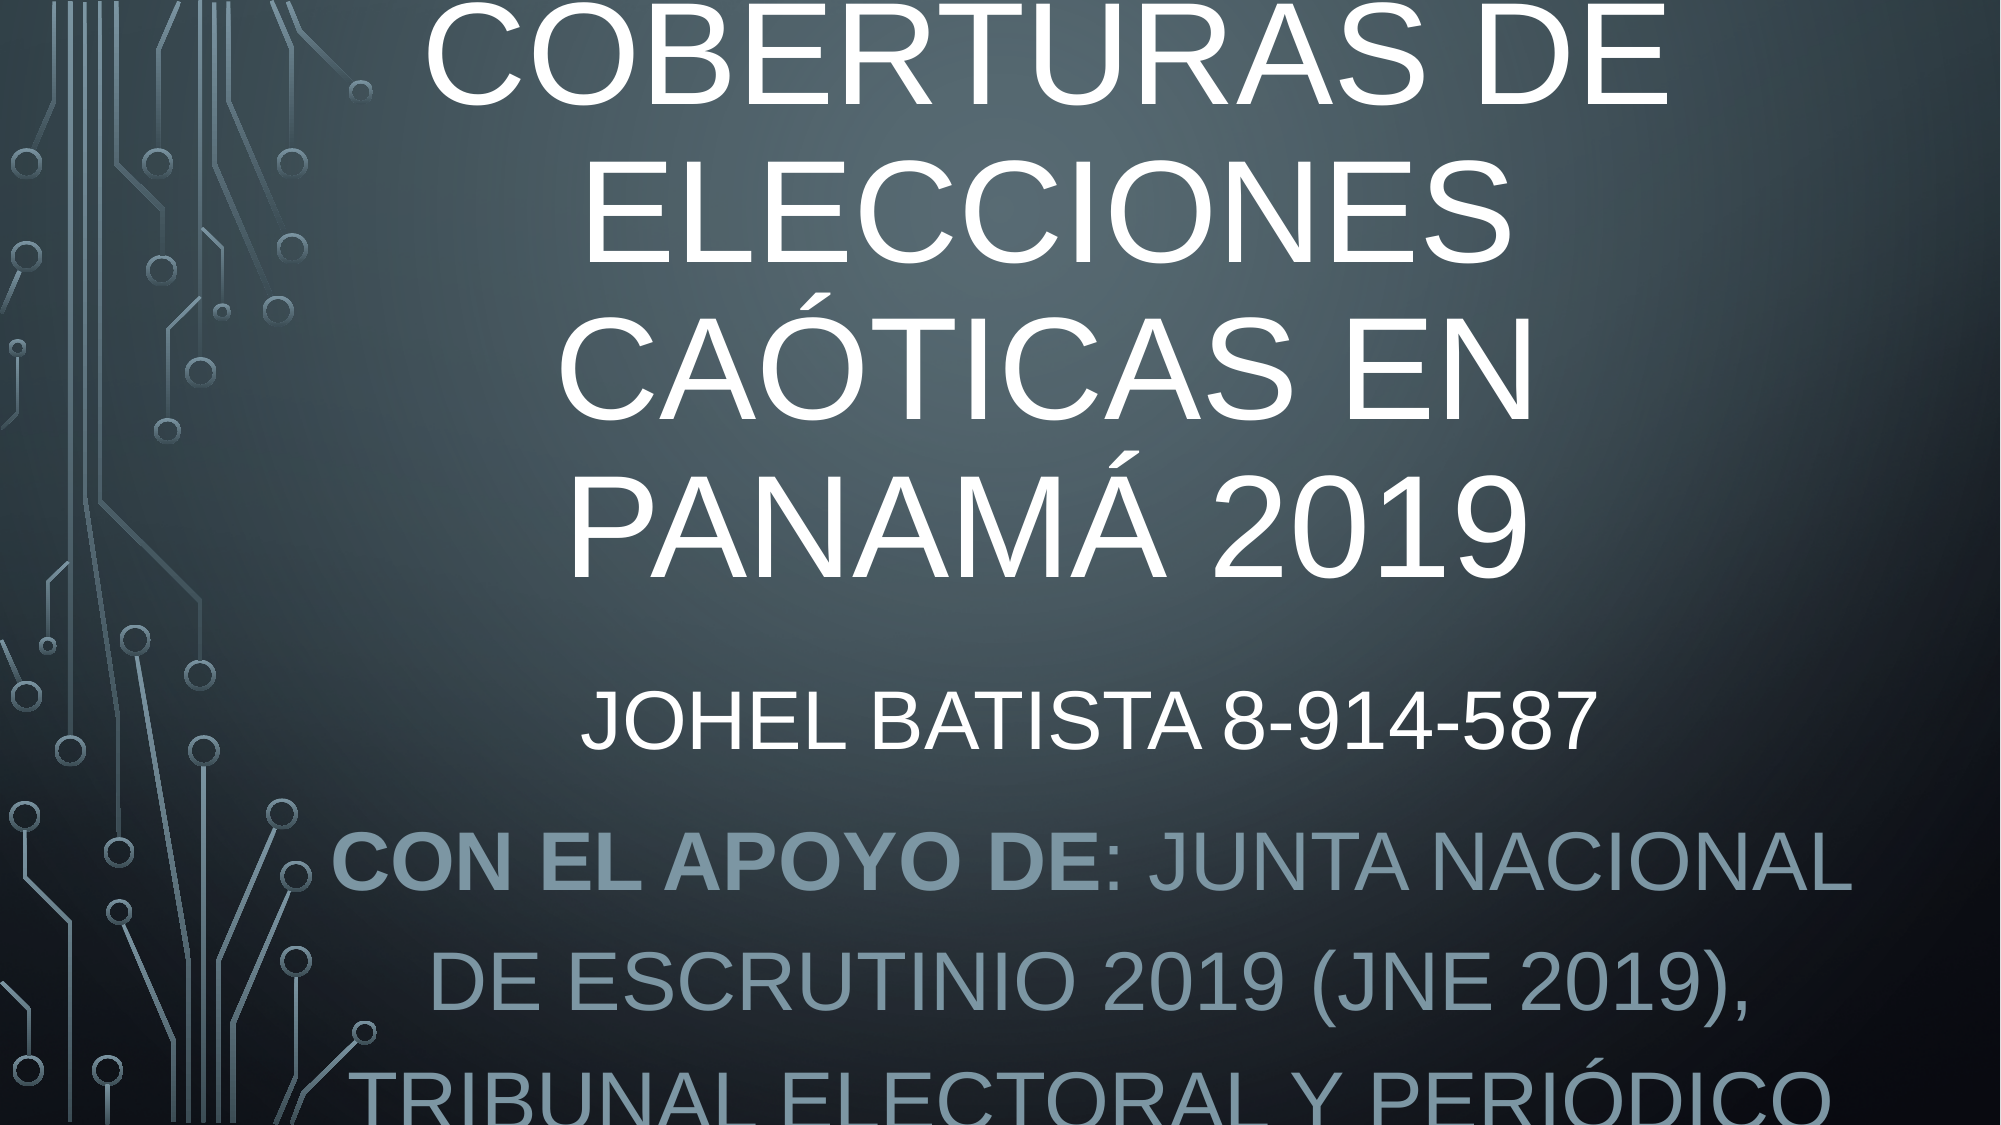

# Análisis de datos para las coberturas de elecciones caóticas en panamá 2019
Johel Batista 8-914-587
Con el apoyo de: junta nacional de Escrutinio 2019 (jne 2019), tribunal electoral y Periódico la prensa